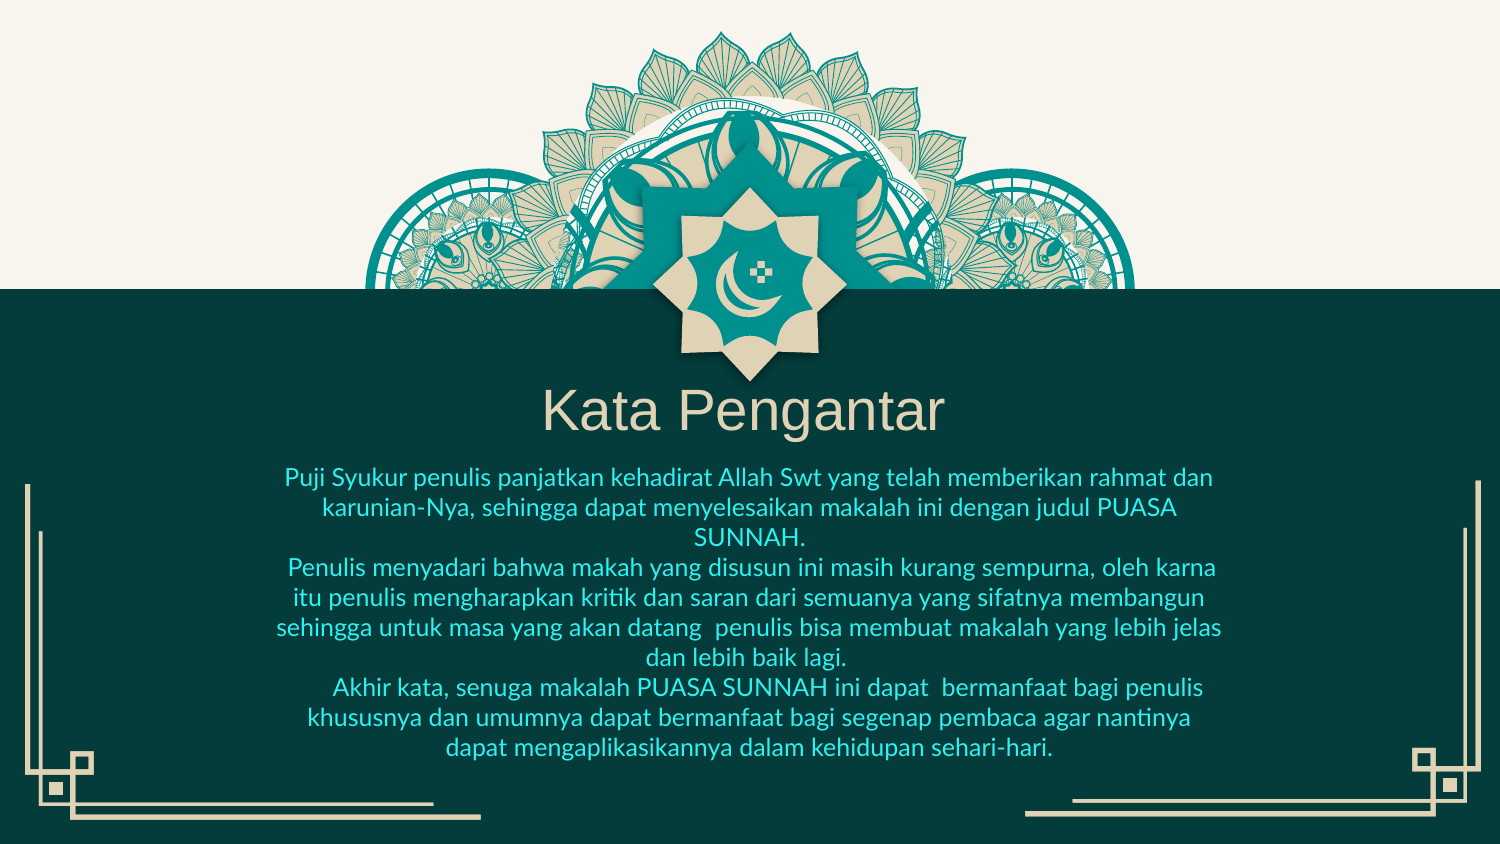

# Kata Pengantar

Puji Syukur penulis panjatkan kehadirat Allah Swt yang telah memberikan rahmat dan karunian-Nya, sehingga dapat menyelesaikan makalah ini dengan judul PUASA SUNNAH.
 Penulis menyadari bahwa makah yang disusun ini masih kurang sempurna, oleh karna itu penulis mengharapkan kritik dan saran dari semuanya yang sifatnya membangun sehingga untuk masa yang akan datang  penulis bisa membuat makalah yang lebih jelas dan lebih baik lagi.
      Akhir kata, senuga makalah PUASA SUNNAH ini dapat  bermanfaat bagi penulis khususnya dan umumnya dapat bermanfaat bagi segenap pembaca agar nantinya dapat mengaplikasikannya dalam kehidupan sehari-hari.